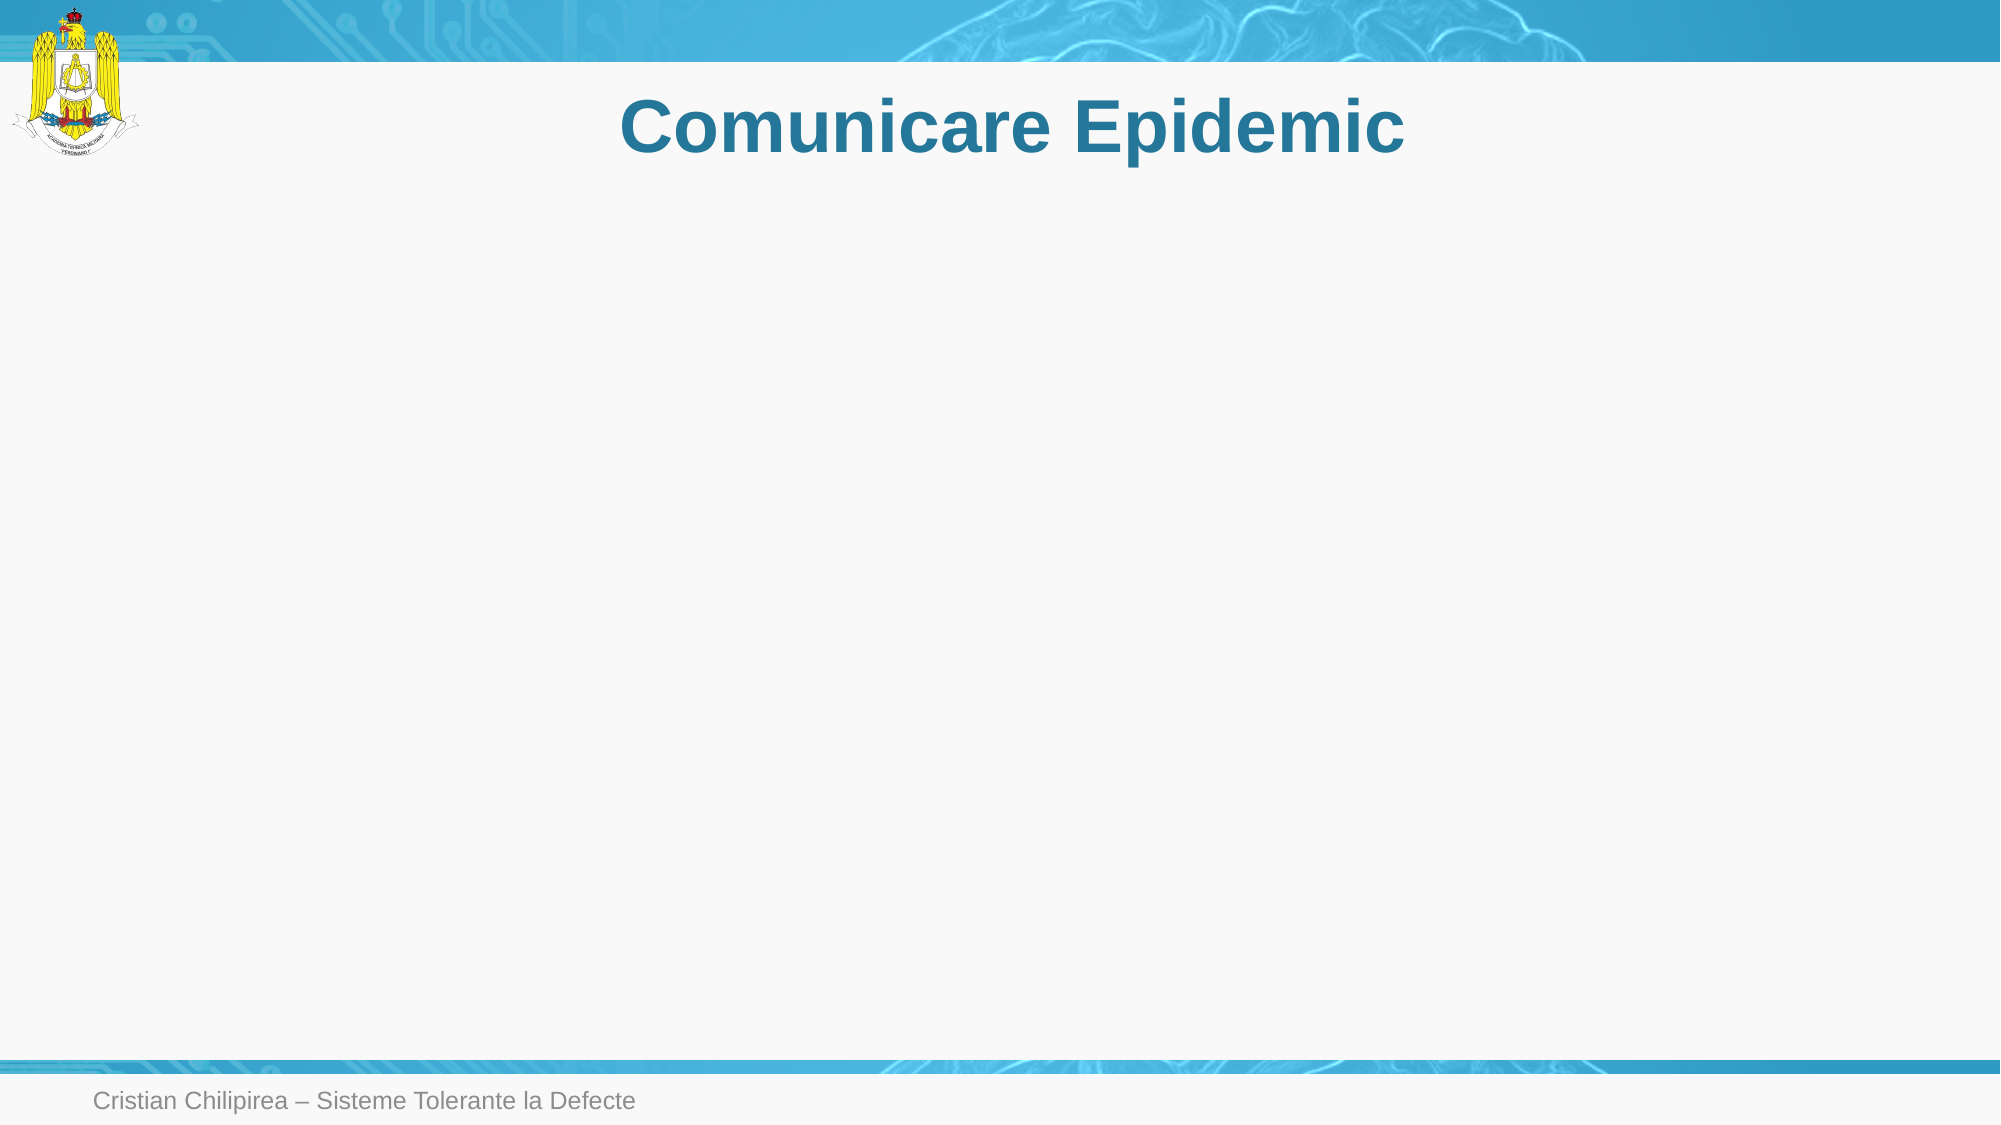

# Comunicare Epidemic

Cristian Chilipirea – Sisteme Tolerante la Defecte